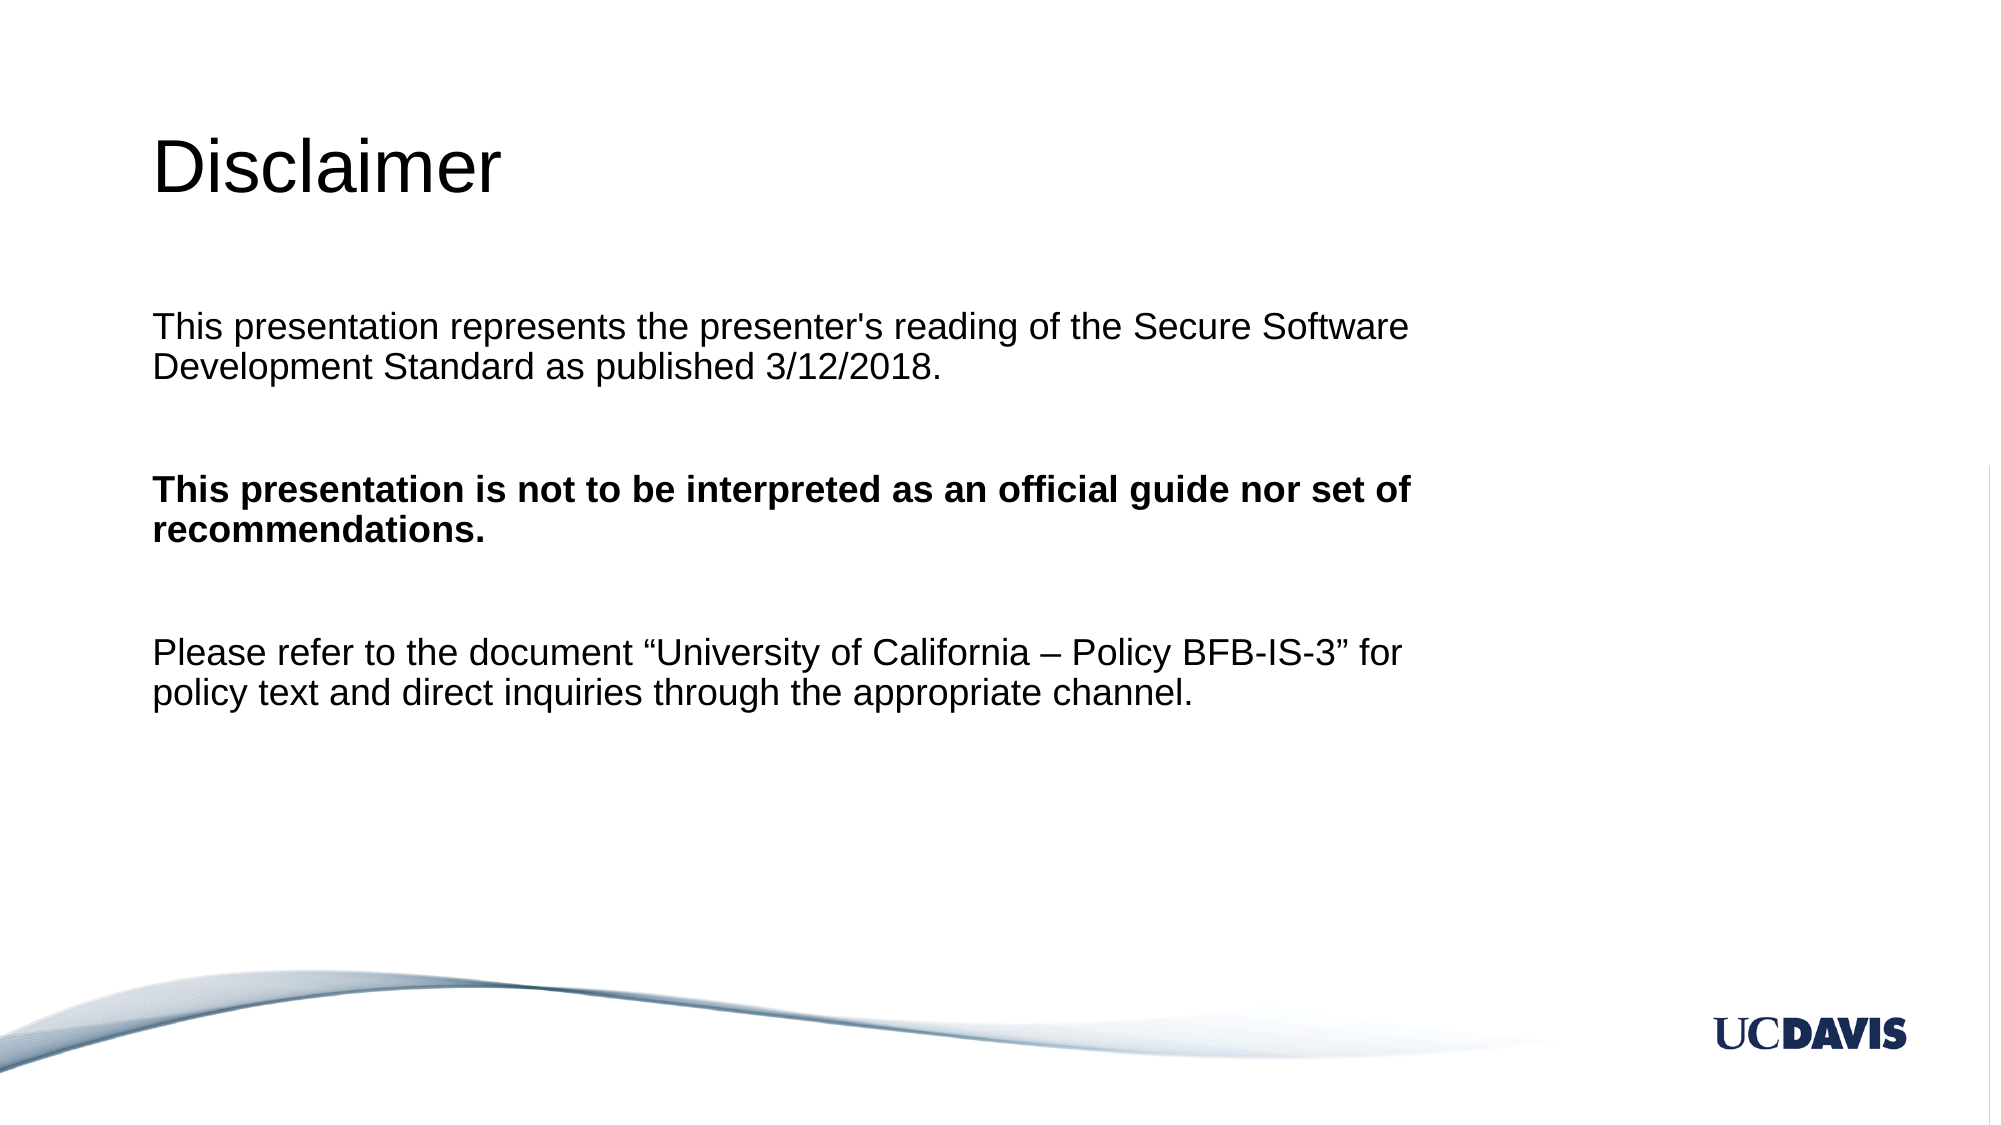

# Disclaimer
This presentation represents the presenter's reading of the Secure Software Development Standard as published 3/12/2018.

This presentation is not to be interpreted as an official guide nor set of recommendations.

Please refer to the document “University of California – Policy BFB-IS-3” for policy text and direct inquiries through the appropriate channel.